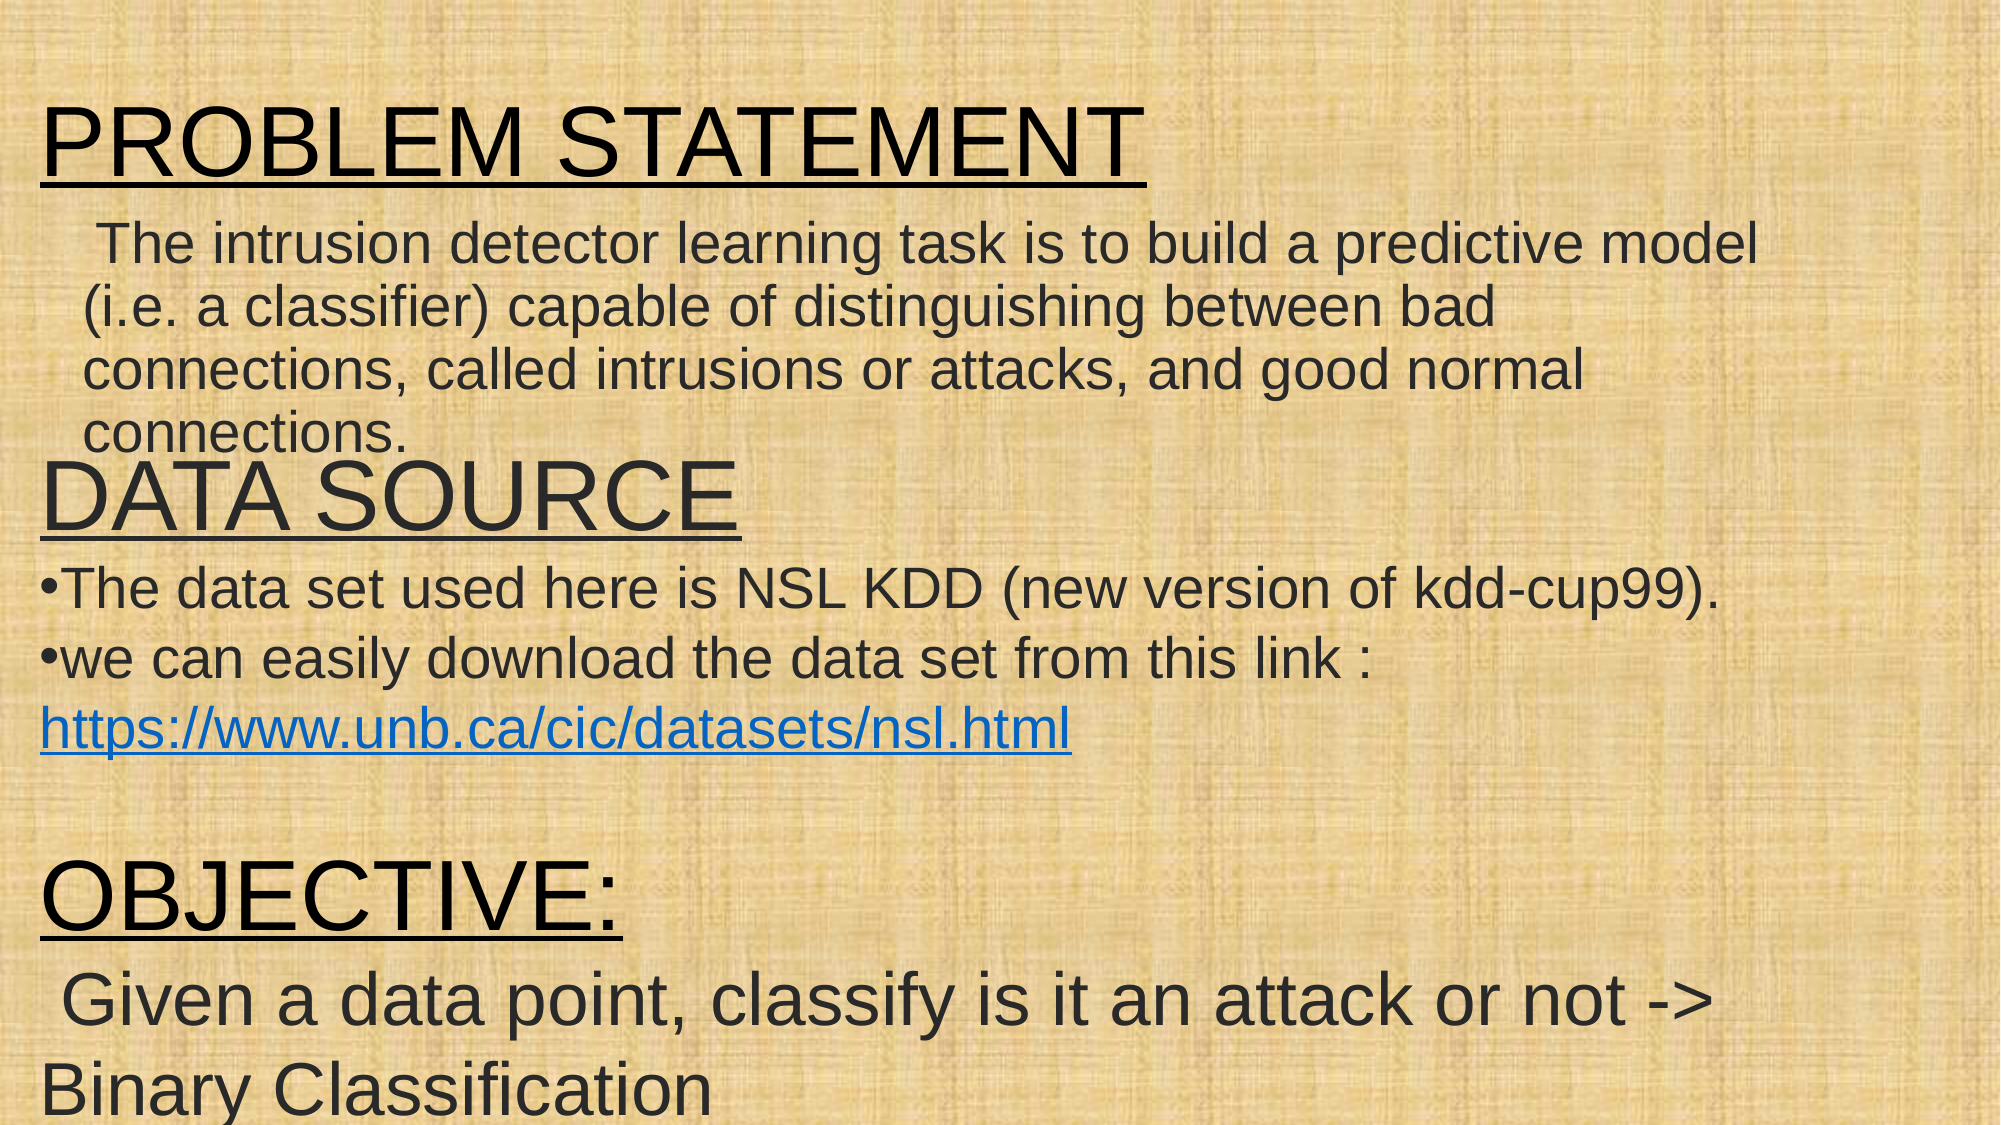

#
PROBLEM STATEMENT
 The intrusion detector learning task is to build a predictive model (i.e. a classifier) capable of distinguishing between bad connections, called intrusions or attacks, and good normal connections.

DATA SOURCE
The data set used here is NSL KDD (new version of kdd-cup99).
we can easily download the data set from this link : https://www.unb.ca/cic/datasets/nsl.html

OBJECTIVE:
 Given a data point, classify is it an attack or not -> Binary Classification